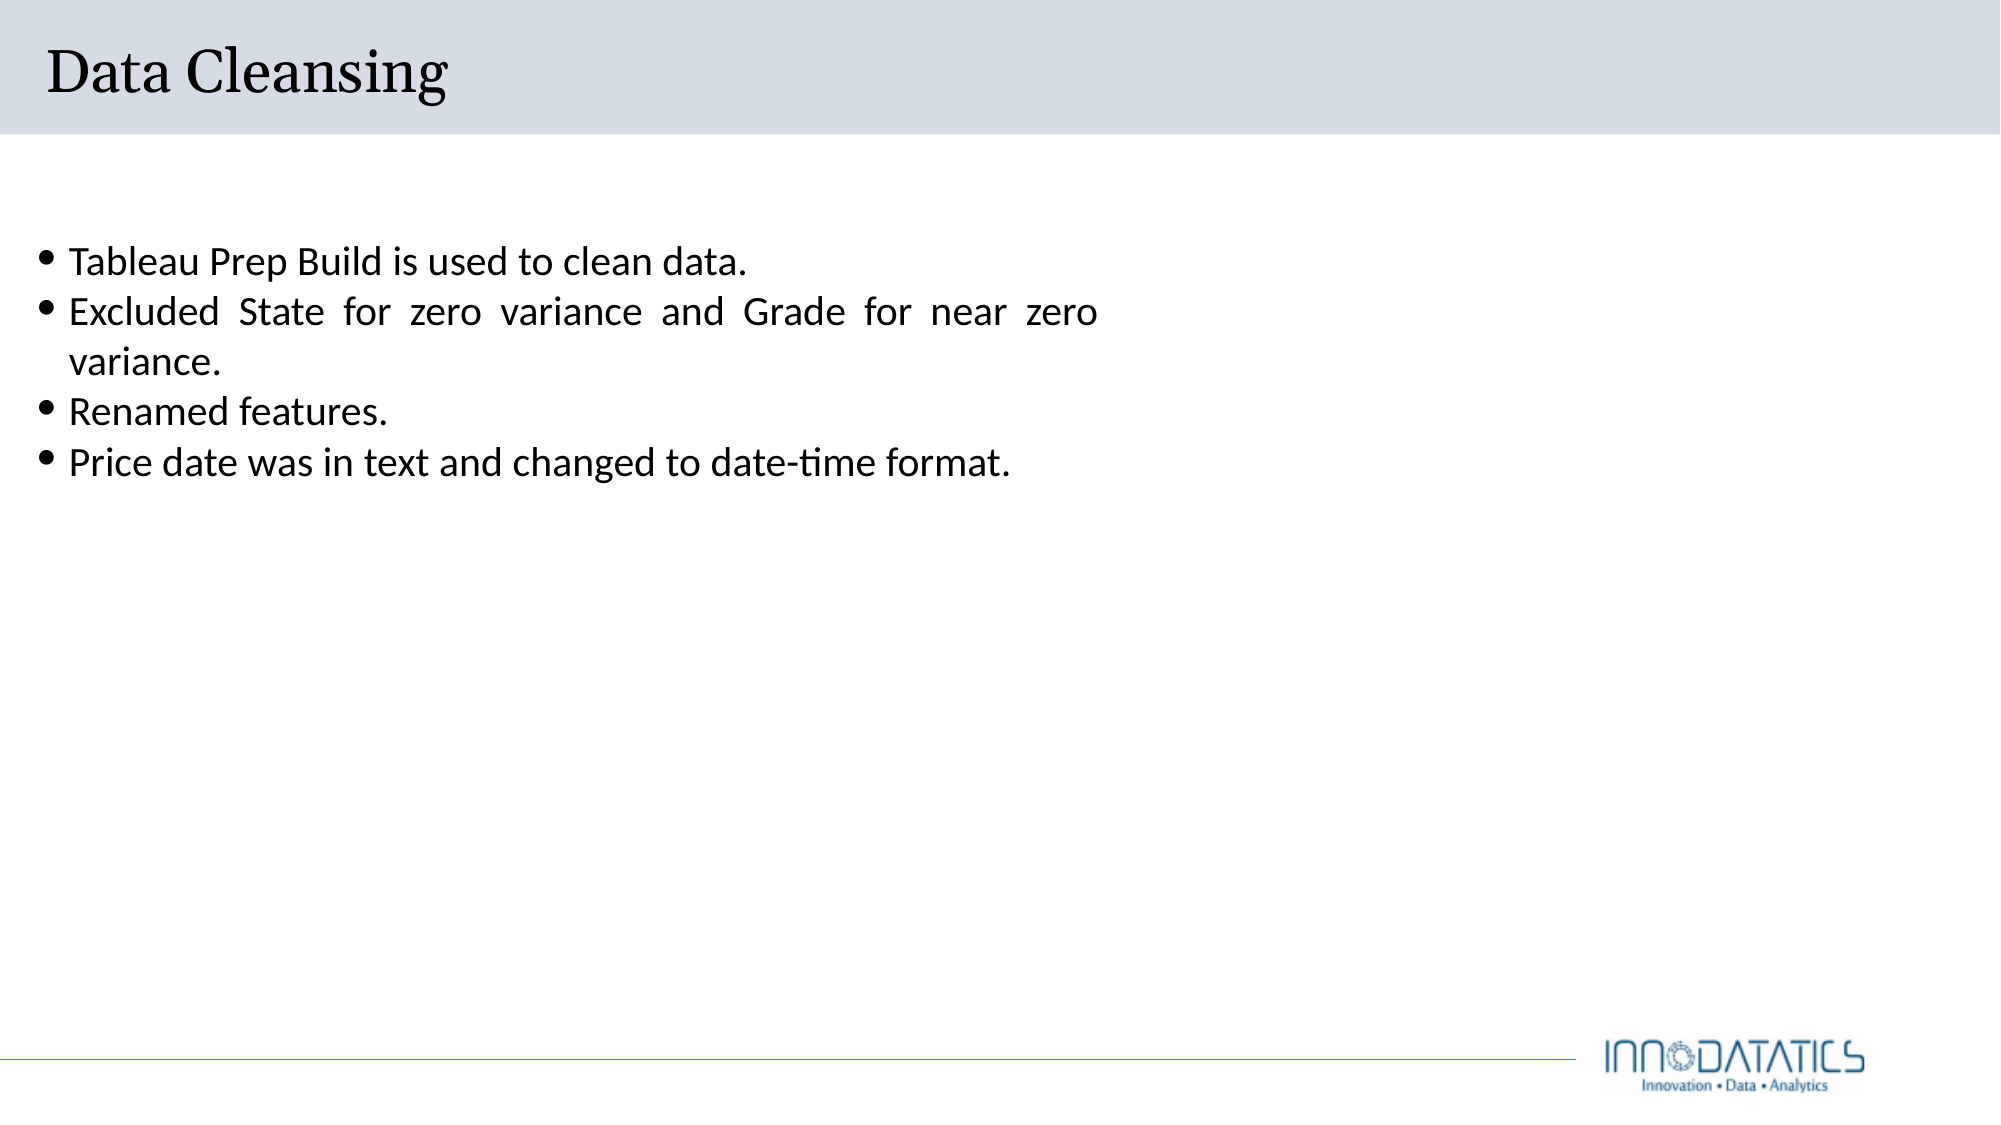

# Data Cleansing

Tableau Prep Build is used to clean data.
Excluded State for zero variance and Grade for near zero variance.
Renamed features.
Price date was in text and changed to date-time format.